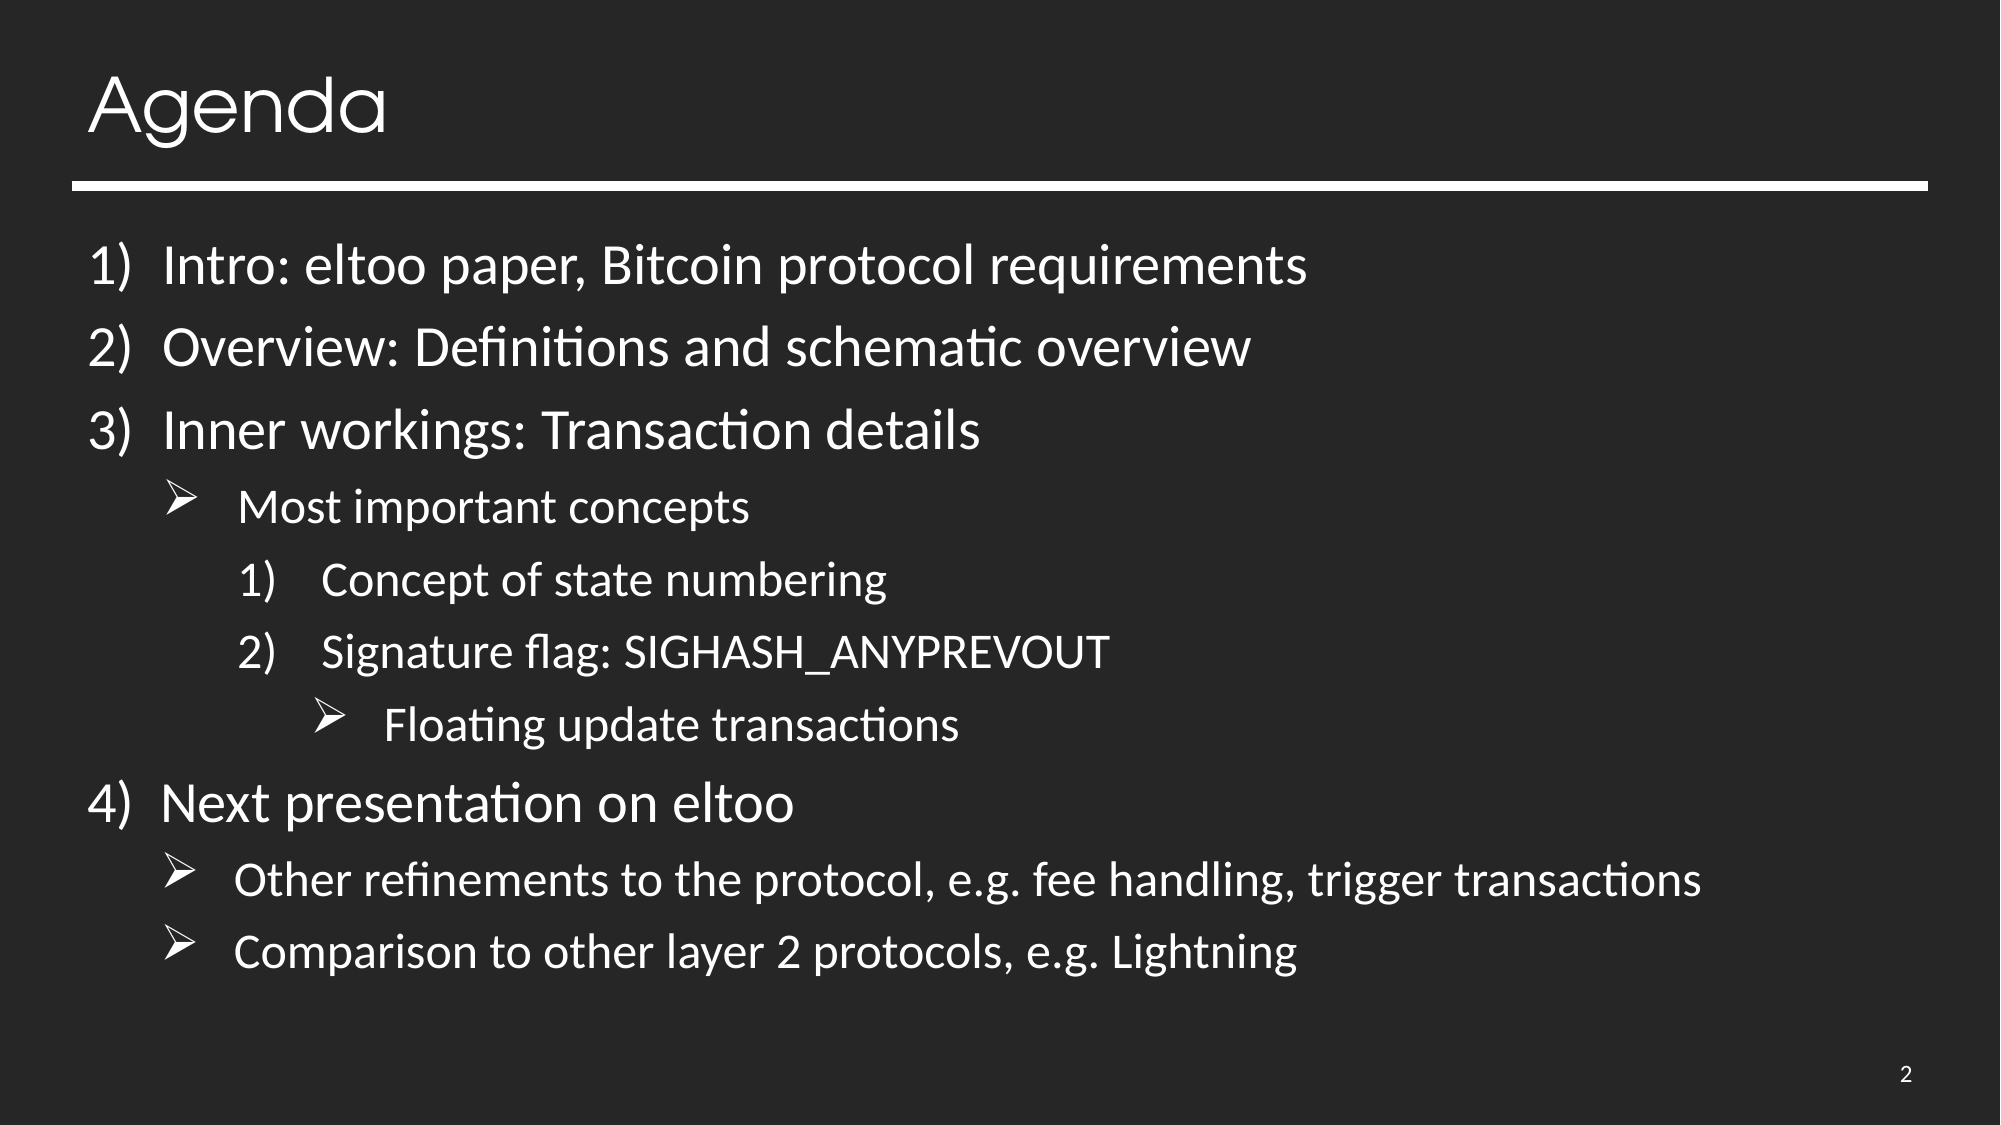

# Agenda
Intro: eltoo paper, Bitcoin protocol requirements
Overview: Definitions and schematic overview
Inner workings: Transaction details
Most important concepts
Concept of state numbering
Signature flag: SIGHASH_ANYPREVOUT
Floating update transactions
Next presentation on eltoo
Other refinements to the protocol, e.g. fee handling, trigger transactions
Comparison to other layer 2 protocols, e.g. Lightning
2